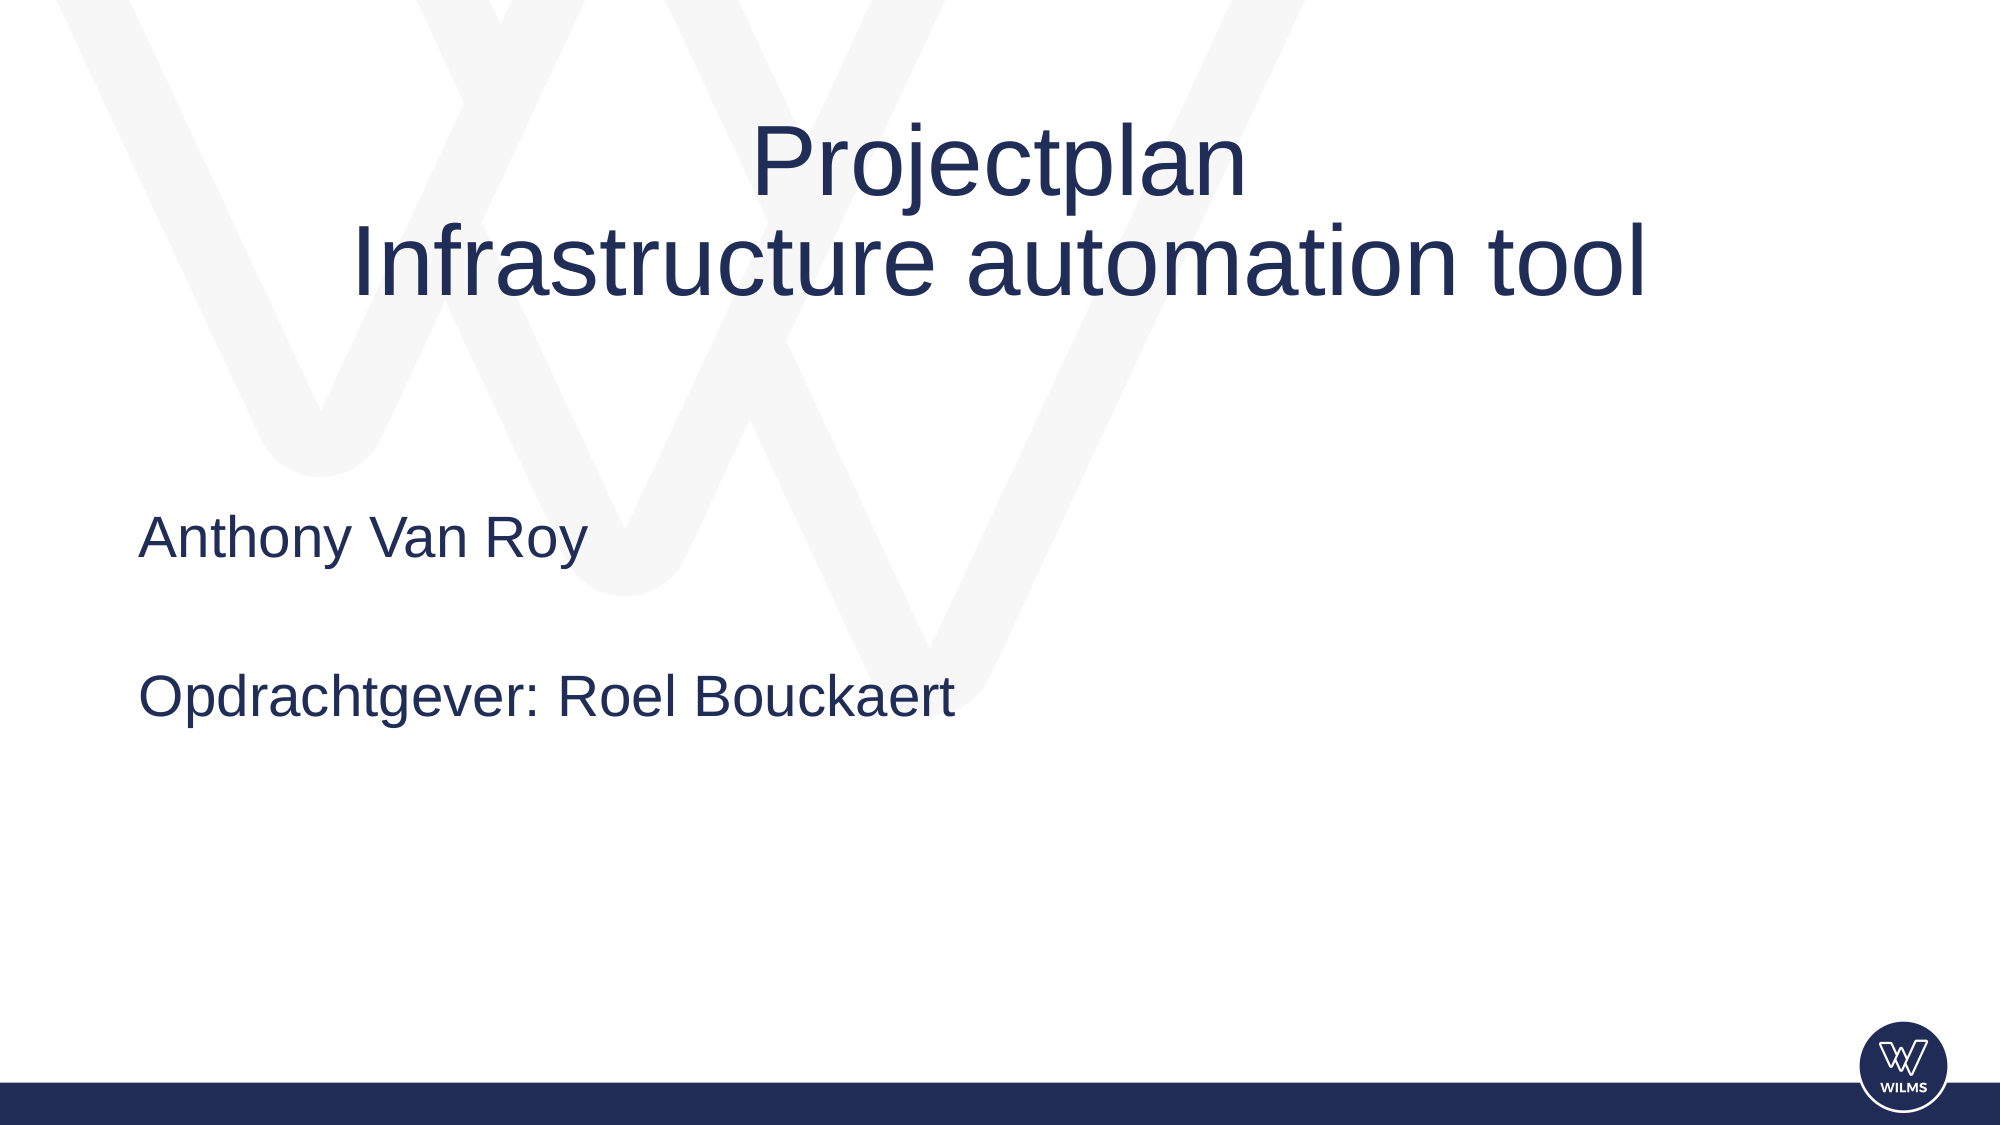

# Projectplan Infrastructure automation tool
Anthony Van Roy

Opdrachtgever: Roel Bouckaert